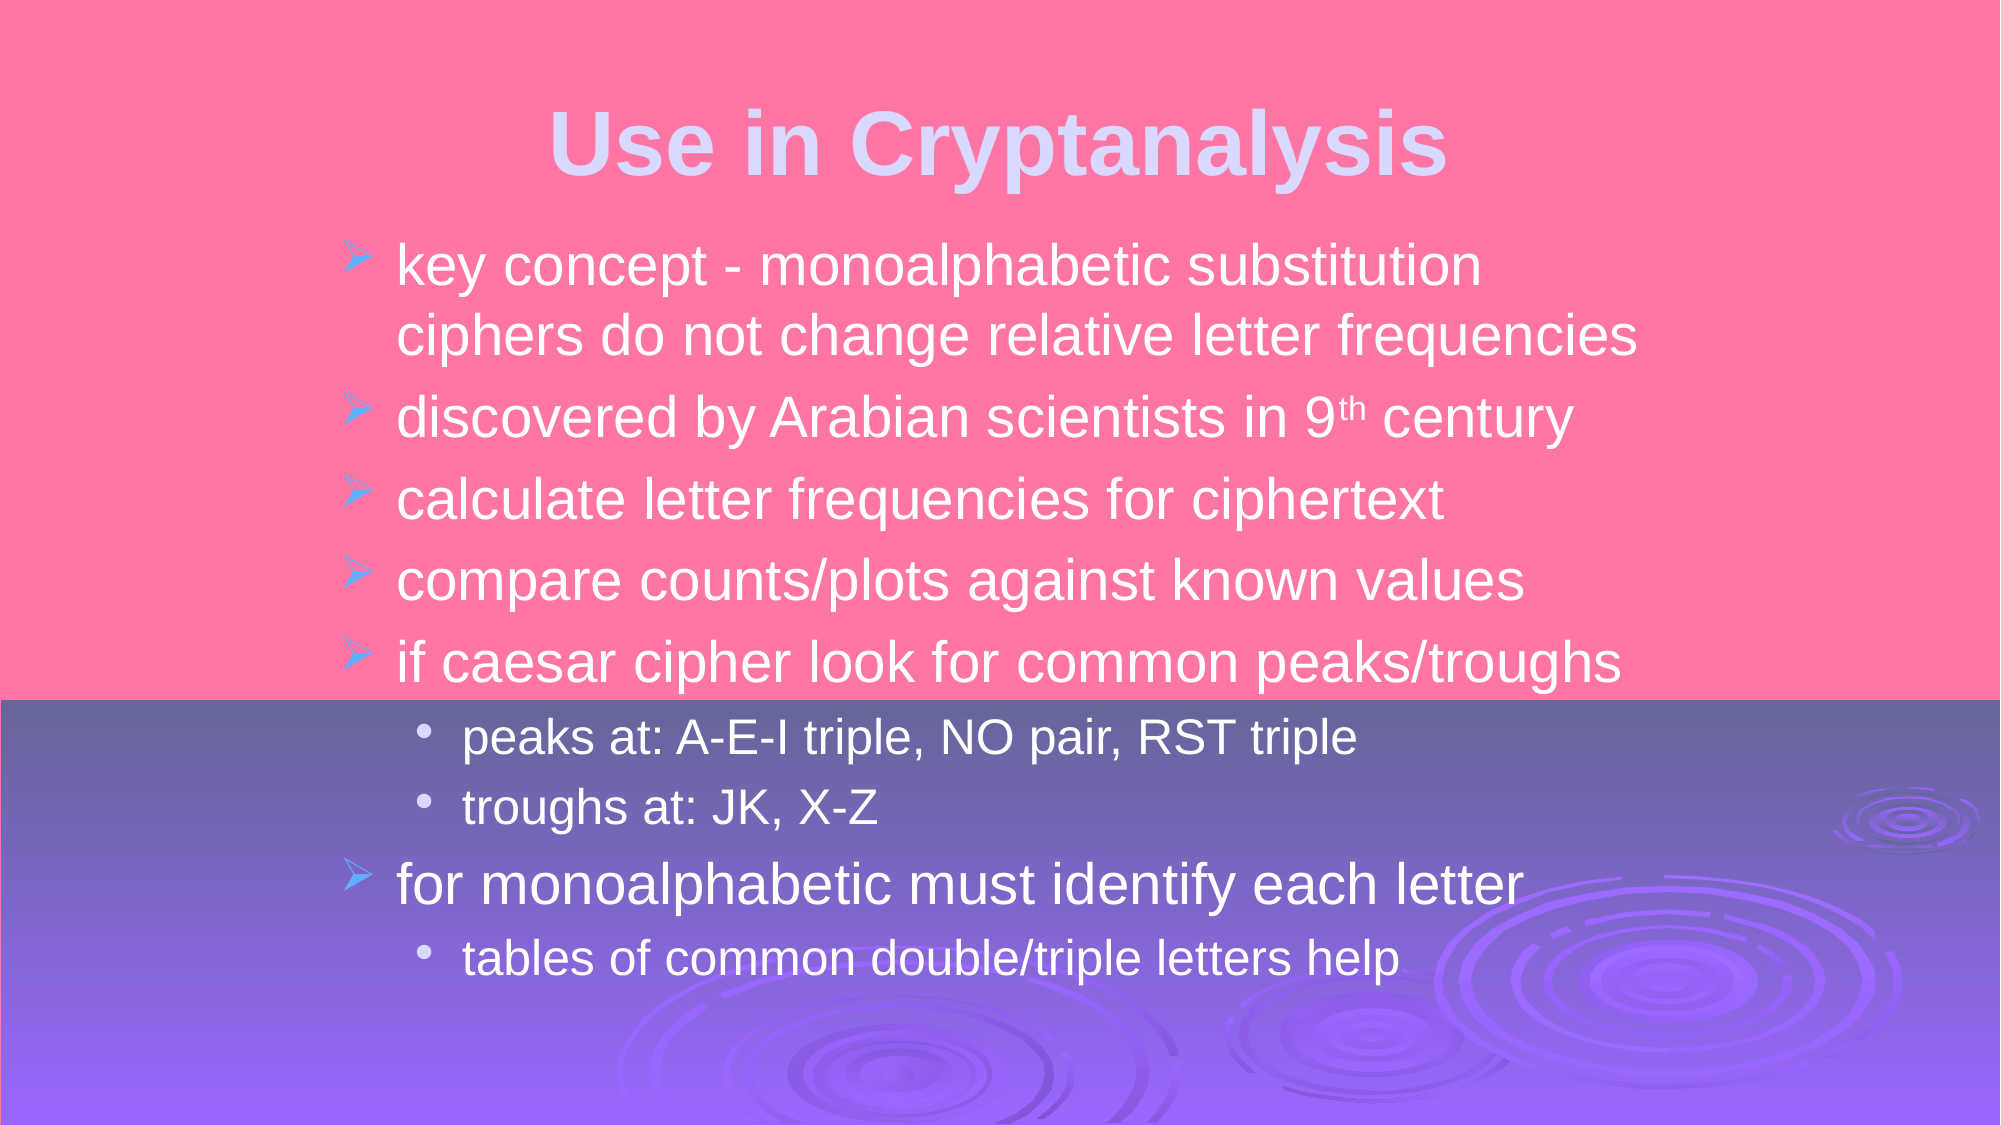

# Use in Cryptanalysis
key concept - monoalphabetic substitution ciphers do not change relative letter frequencies
discovered by Arabian scientists in 9th century
calculate letter frequencies for ciphertext
compare counts/plots against known values
if caesar cipher look for common peaks/troughs
peaks at: A-E-I triple, NO pair, RST triple
troughs at: JK, X-Z
for monoalphabetic must identify each letter
tables of common double/triple letters help